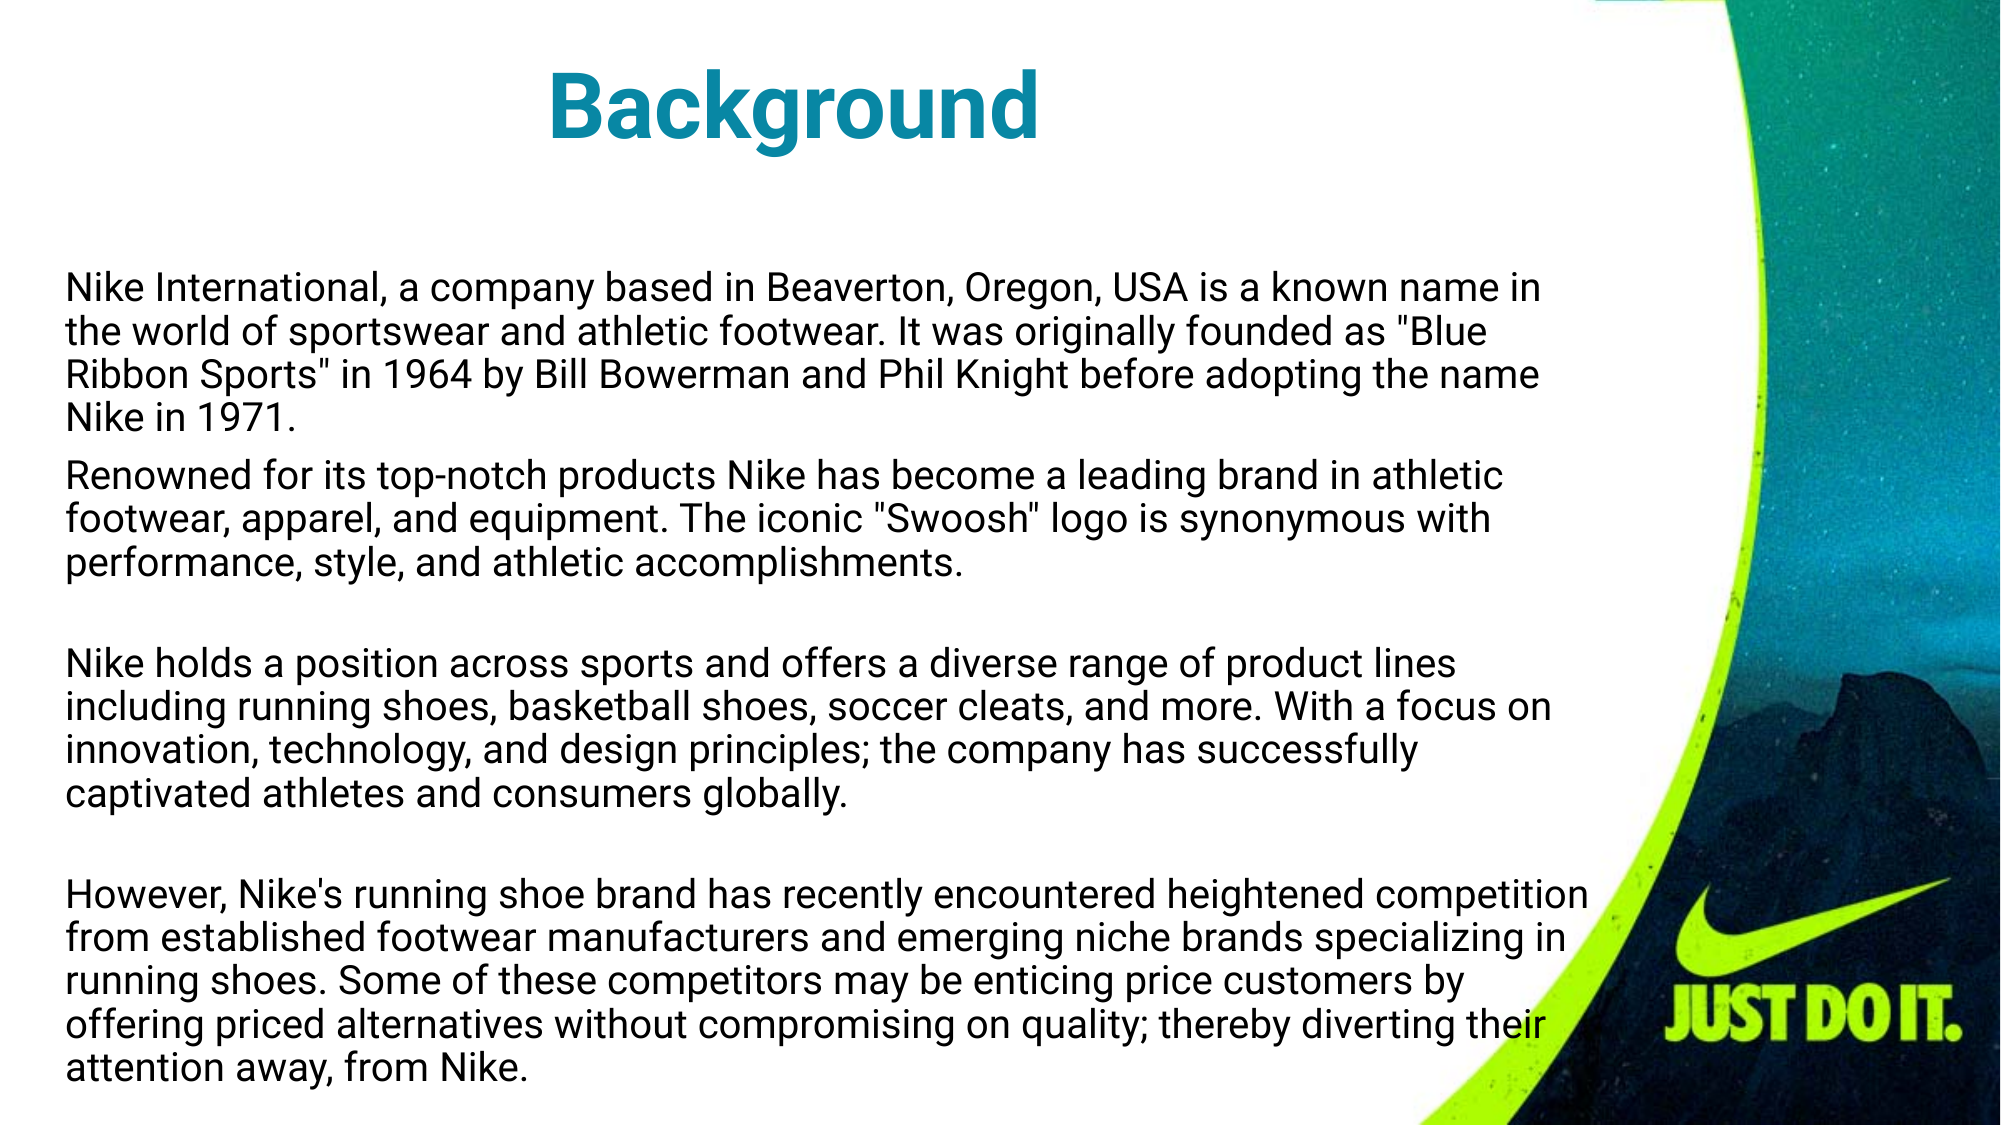

# Background
Nike International, a company based in Beaverton, Oregon, USA is a known name in the world of sportswear and athletic footwear. It was originally founded as "Blue Ribbon Sports" in 1964 by Bill Bowerman and Phil Knight before adopting the name Nike in 1971.
Renowned for its top-notch products Nike has become a leading brand in athletic footwear, apparel, and equipment. The iconic "Swoosh" logo is synonymous with performance, style, and athletic accomplishments.
Nike holds a position across sports and offers a diverse range of product lines including running shoes, basketball shoes, soccer cleats, and more. With a focus on innovation, technology, and design principles; the company has successfully captivated athletes and consumers globally.
However, Nike's running shoe brand has recently encountered heightened competition from established footwear manufacturers and emerging niche brands specializing in running shoes. Some of these competitors may be enticing price customers by offering priced alternatives without compromising on quality; thereby diverting their attention away, from Nike.